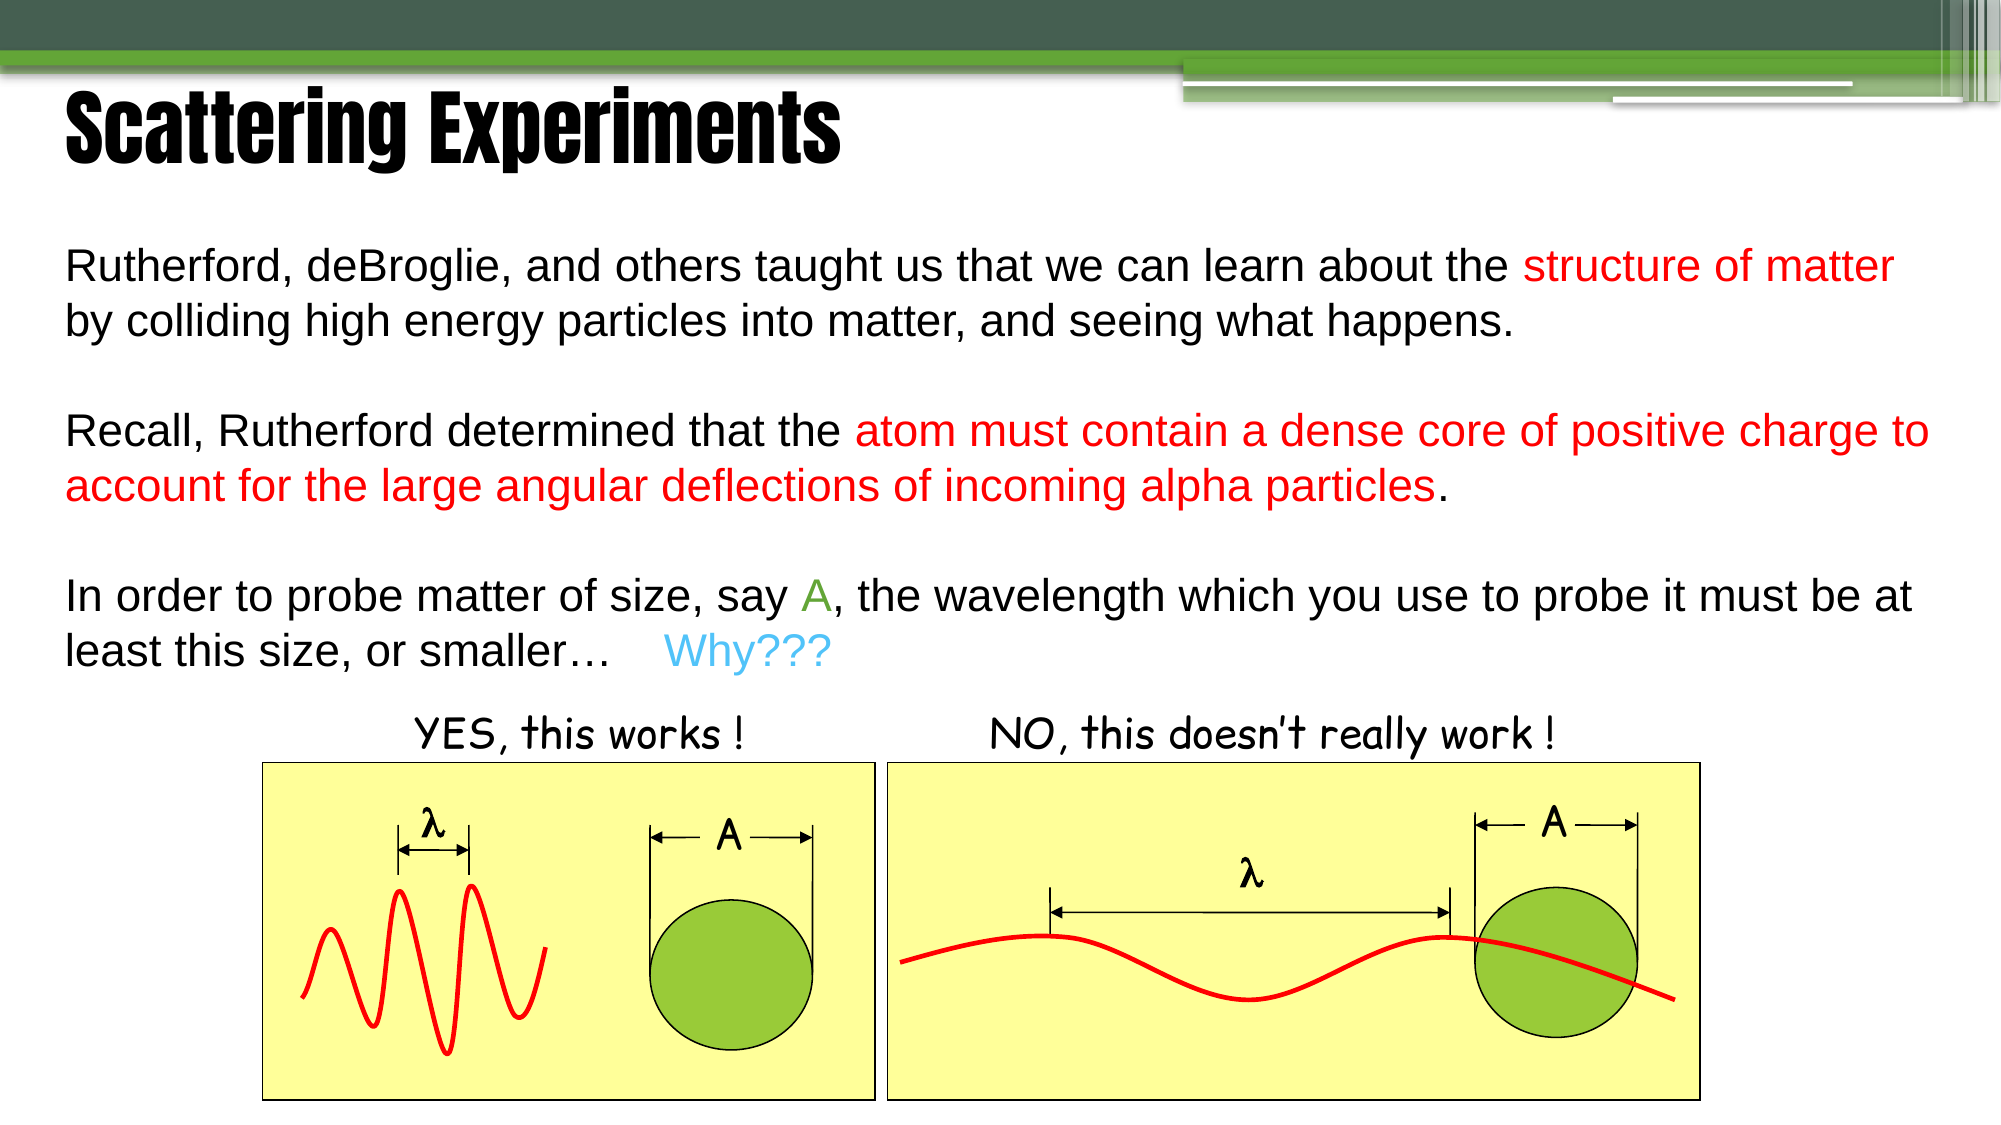

# Scattering Experiments
Rutherford, deBroglie, and others taught us that we can learn about the structure of matter by colliding high energy particles into matter, and seeing what happens.
Recall, Rutherford determined that the atom must contain a dense core of positive charge to account for the large angular deflections of incoming alpha particles.
In order to probe matter of size, say A, the wavelength which you use to probe it must be at least this size, or smaller…    Why???
YES, this works !

λ

A

NO, this doesn’t really work !

A

λ